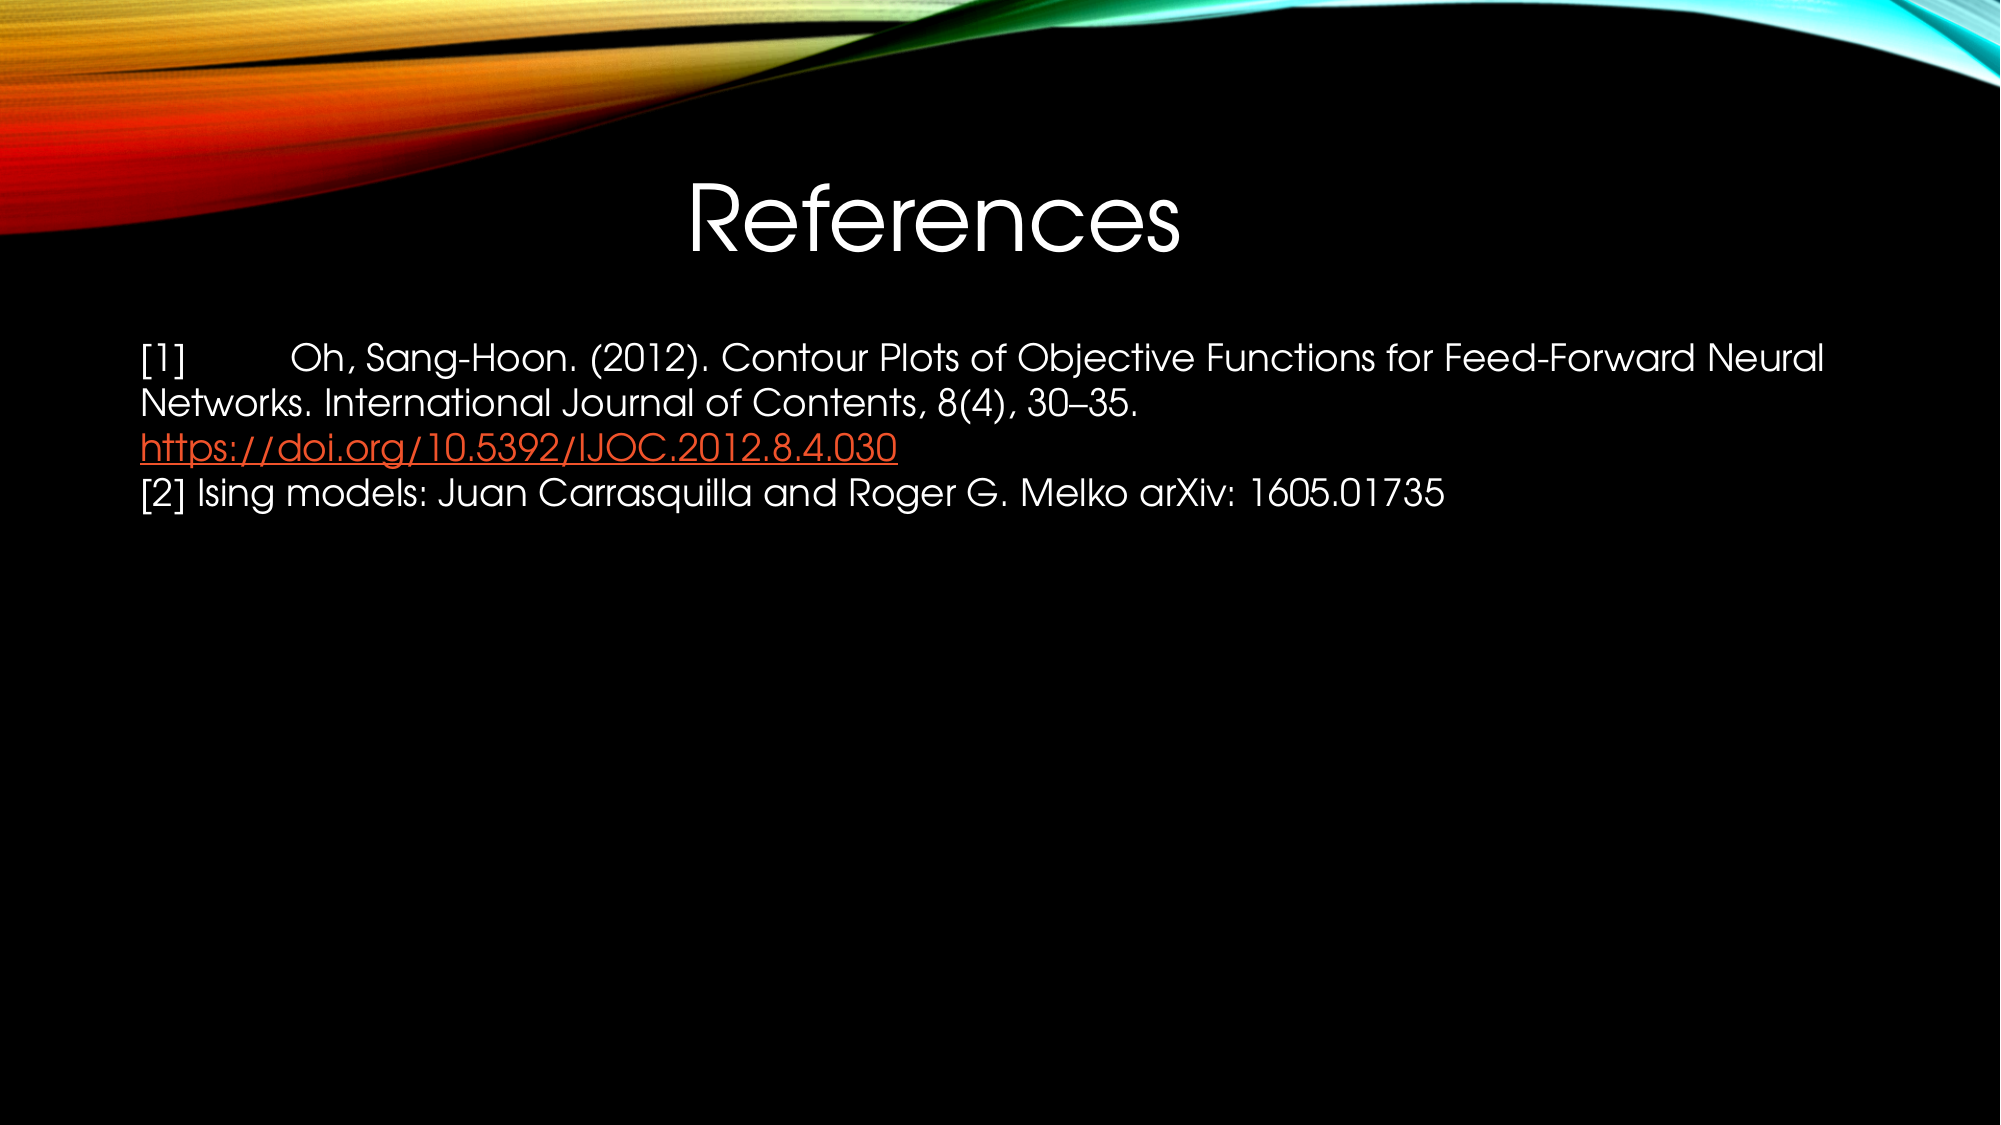

References
[1]	Oh, Sang-Hoon. (2012). Contour Plots of Objective Functions for Feed-Forward Neural Networks. International Journal of Contents, 8(4), 30–35. https://doi.org/10.5392/IJOC.2012.8.4.030
[2] Ising models: Juan Carrasquilla and Roger G. Melko arXiv: 1605.01735